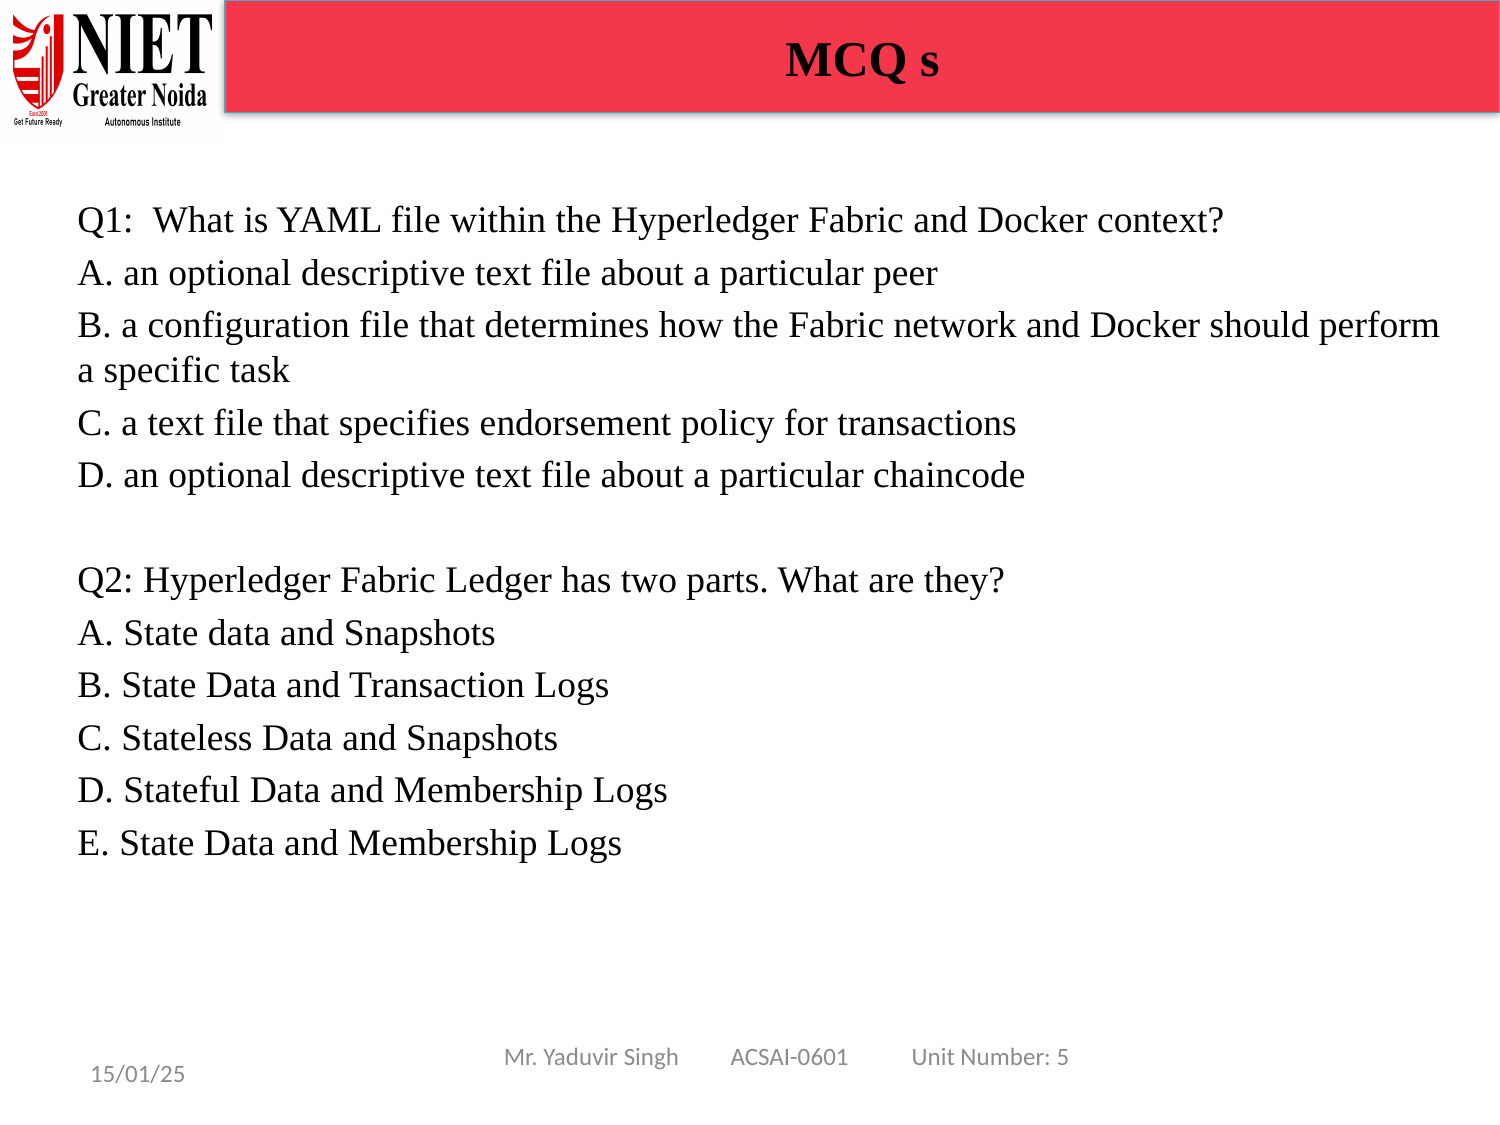

MCQ s
Q1:  What is YAML file within the Hyperledger Fabric and Docker context?
A. an optional descriptive text file about a particular peer
B. a configuration file that determines how the Fabric network and Docker should perform a specific task
C. a text file that specifies endorsement policy for transactions
D. an optional descriptive text file about a particular chaincode

Q2: Hyperledger Fabric Ledger has two parts. What are they?
A. State data and Snapshots
B. State Data and Transaction Logs
C. Stateless Data and Snapshots
D. Stateful Data and Membership Logs
E. State Data and Membership Logs

Mr. Yaduvir Singh         ACSAI-0601           Unit Number: 5
15/01/25